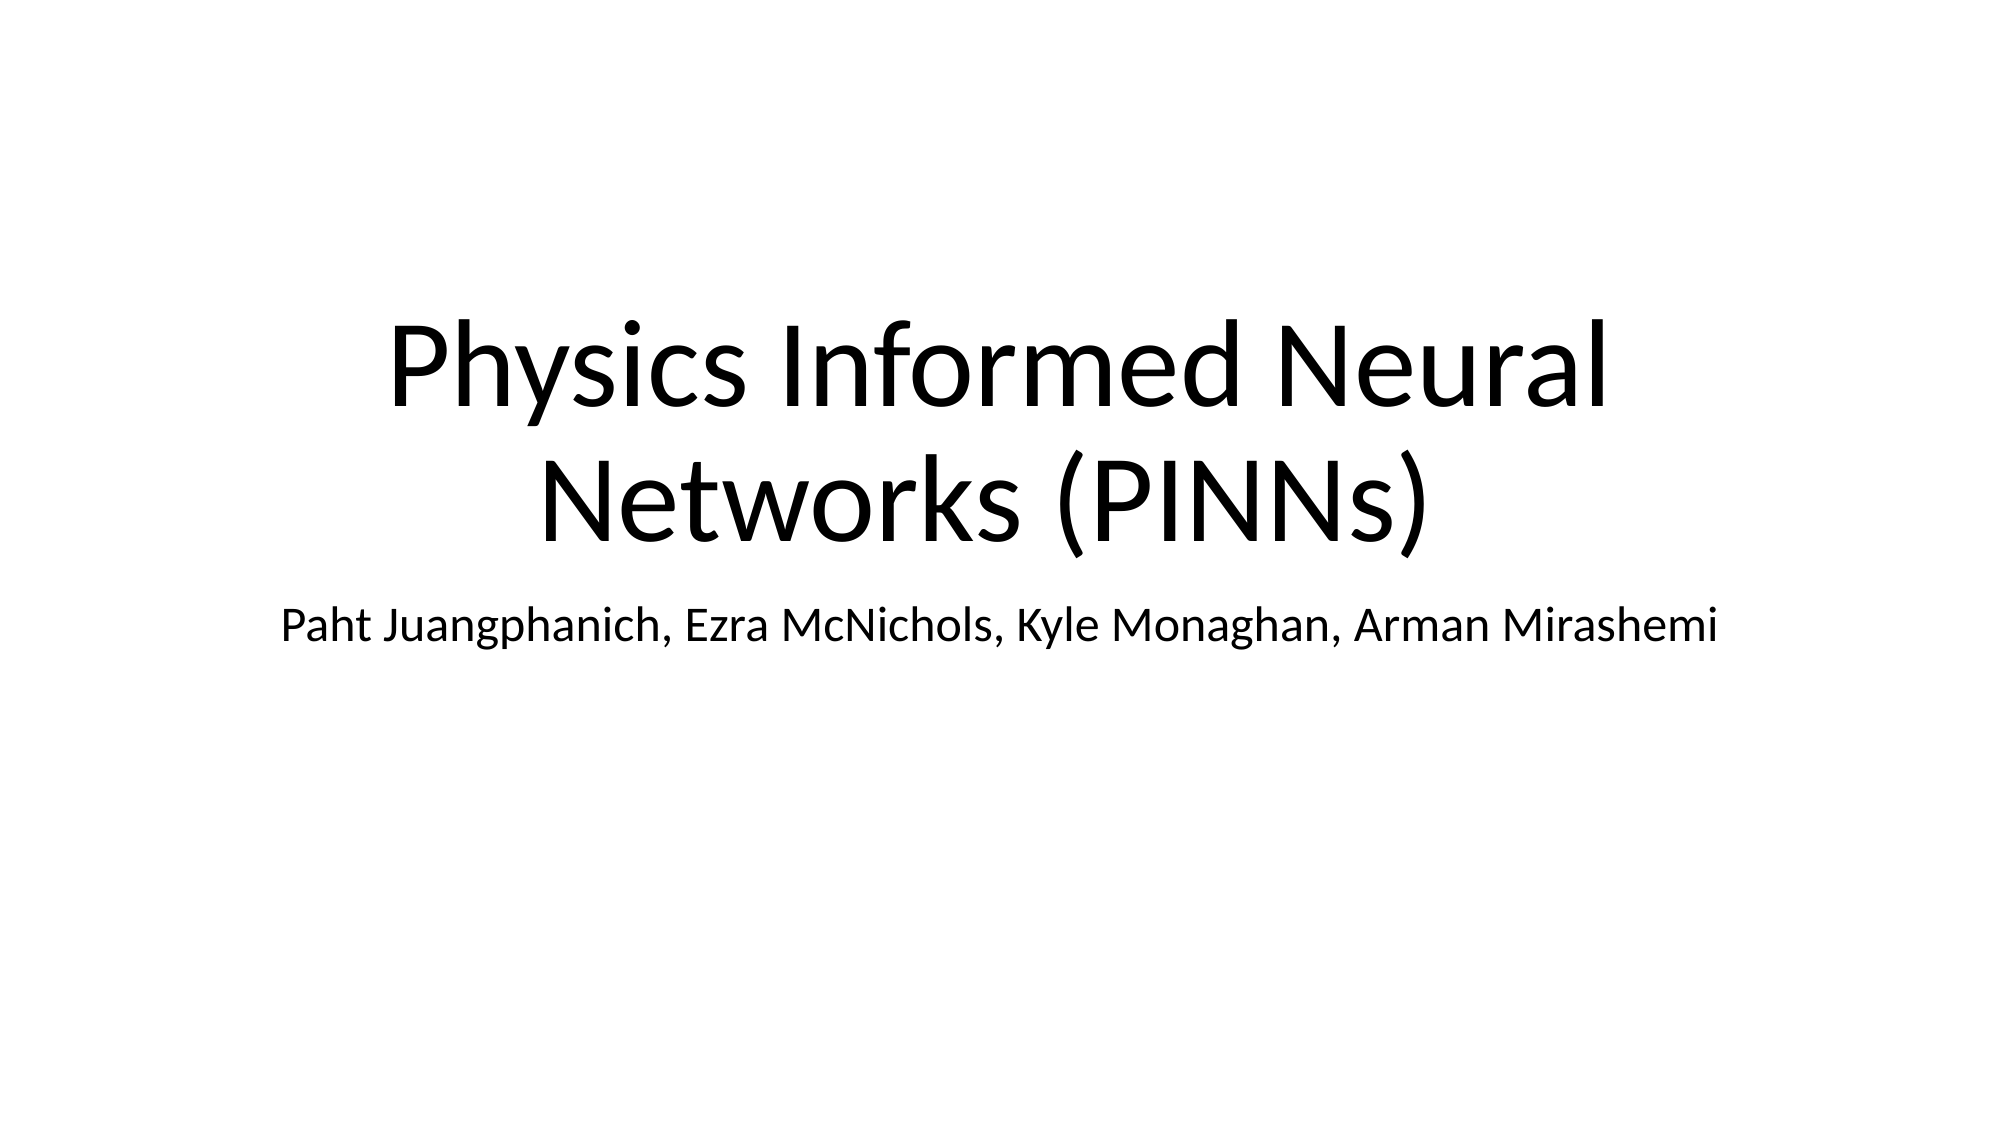

# Physics Informed Neural Networks (PINNs)
Paht Juangphanich, Ezra McNichols, Kyle Monaghan, Arman Mirashemi